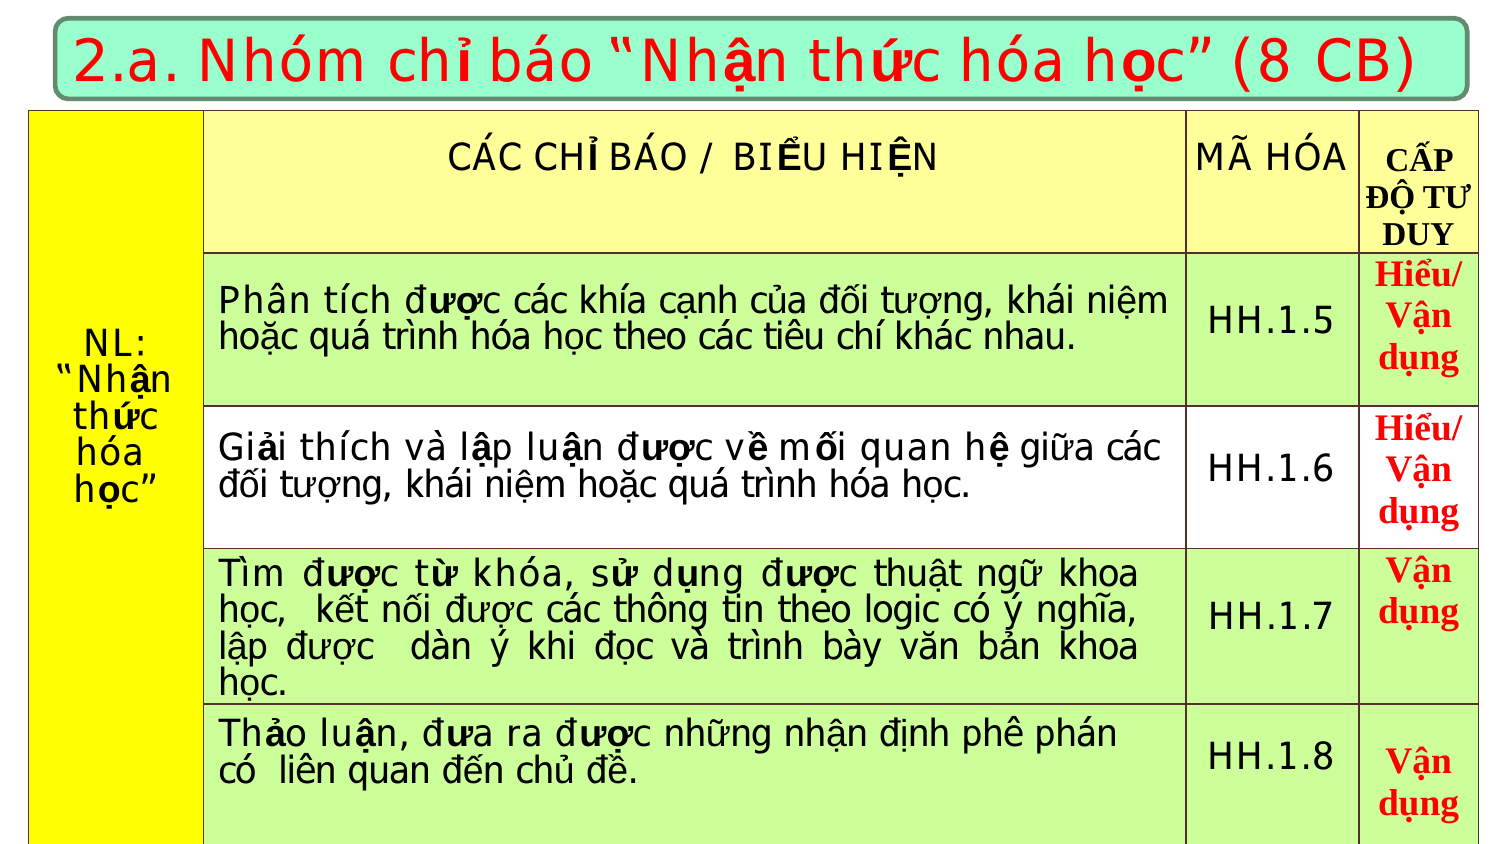

# 2.a. Nhóm chỉ báo “Nhận thức hóa học” (8 CB)
| NL: “Nhận thức hóa học” | CÁC CHỈ BÁO / BIỂU HIỆN | MÃ HÓA | CẤP ĐỘ TƯ DUY |
| --- | --- | --- | --- |
|  | Phân tích được các khía cạnh của đối tượng, khái niệm hoặc quá trình hóa học theo các tiêu chí khác nhau. | HH.1.5 | Hiểu/ Vận dụng |
|  | Giải thích và lập luận được về mối quan hệ giữa các đối tượng, khái niệm hoặc quá trình hóa học. | HH.1.6 | Hiểu/ Vận dụng |
|  | Tìm được từ khóa, sử dụng được thuật ngữ khoa học, kết nối được các thông tin theo logic có ý nghĩa, lập được dàn ý khi đọc và trình bày văn bản khoa học. | HH.1.7 | Vận dụng |
|  | Thảo luận, đưa ra được những nhận định phê phán có liên quan đến chủ đề. | HH.1.8 | Vận dụng |